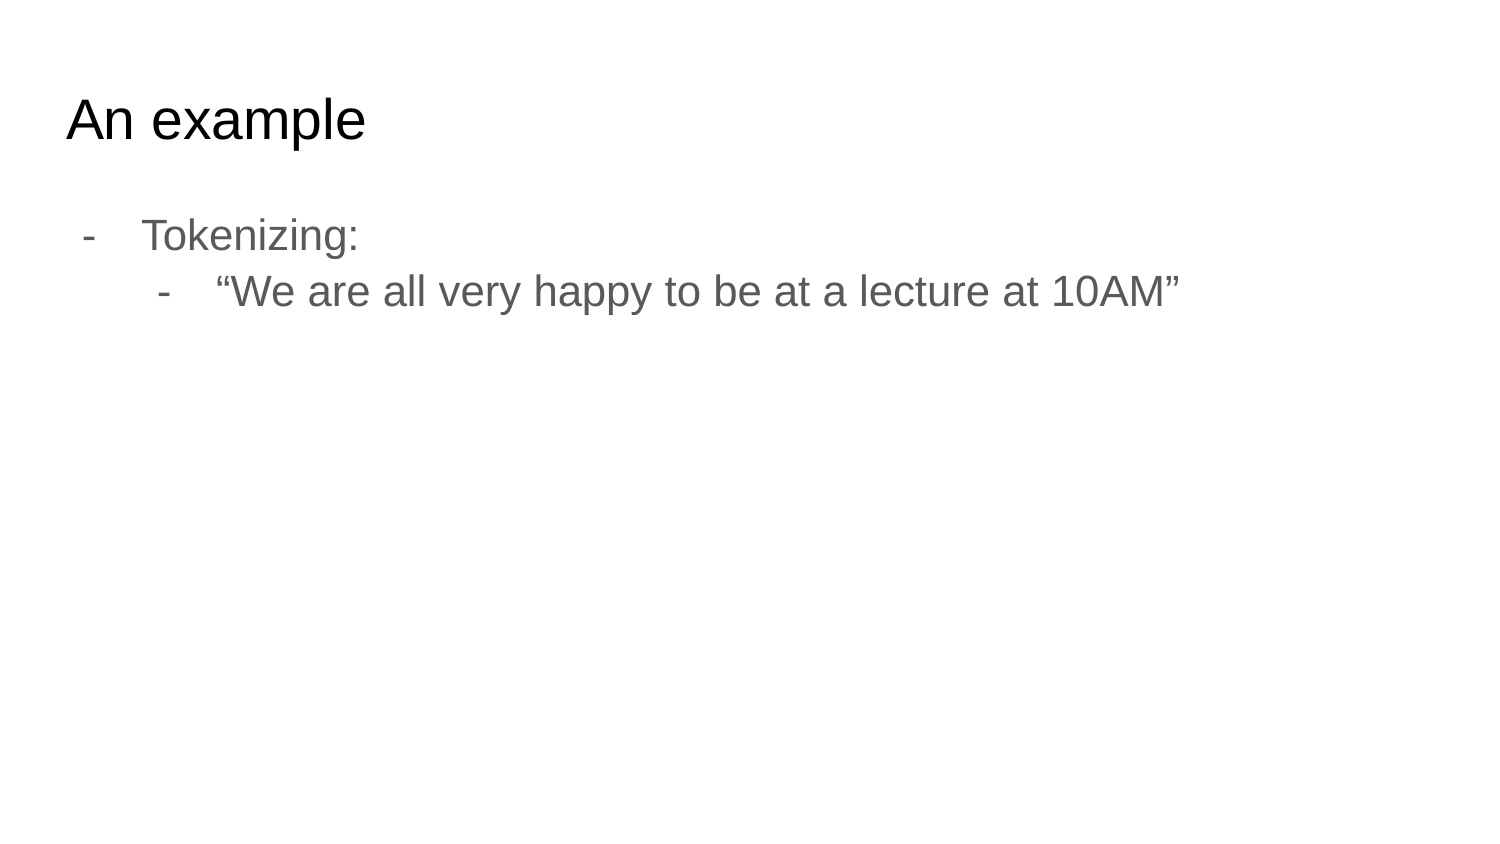

# An example
Tokenizing:
“We are all very happy to be at a lecture at 10AM”